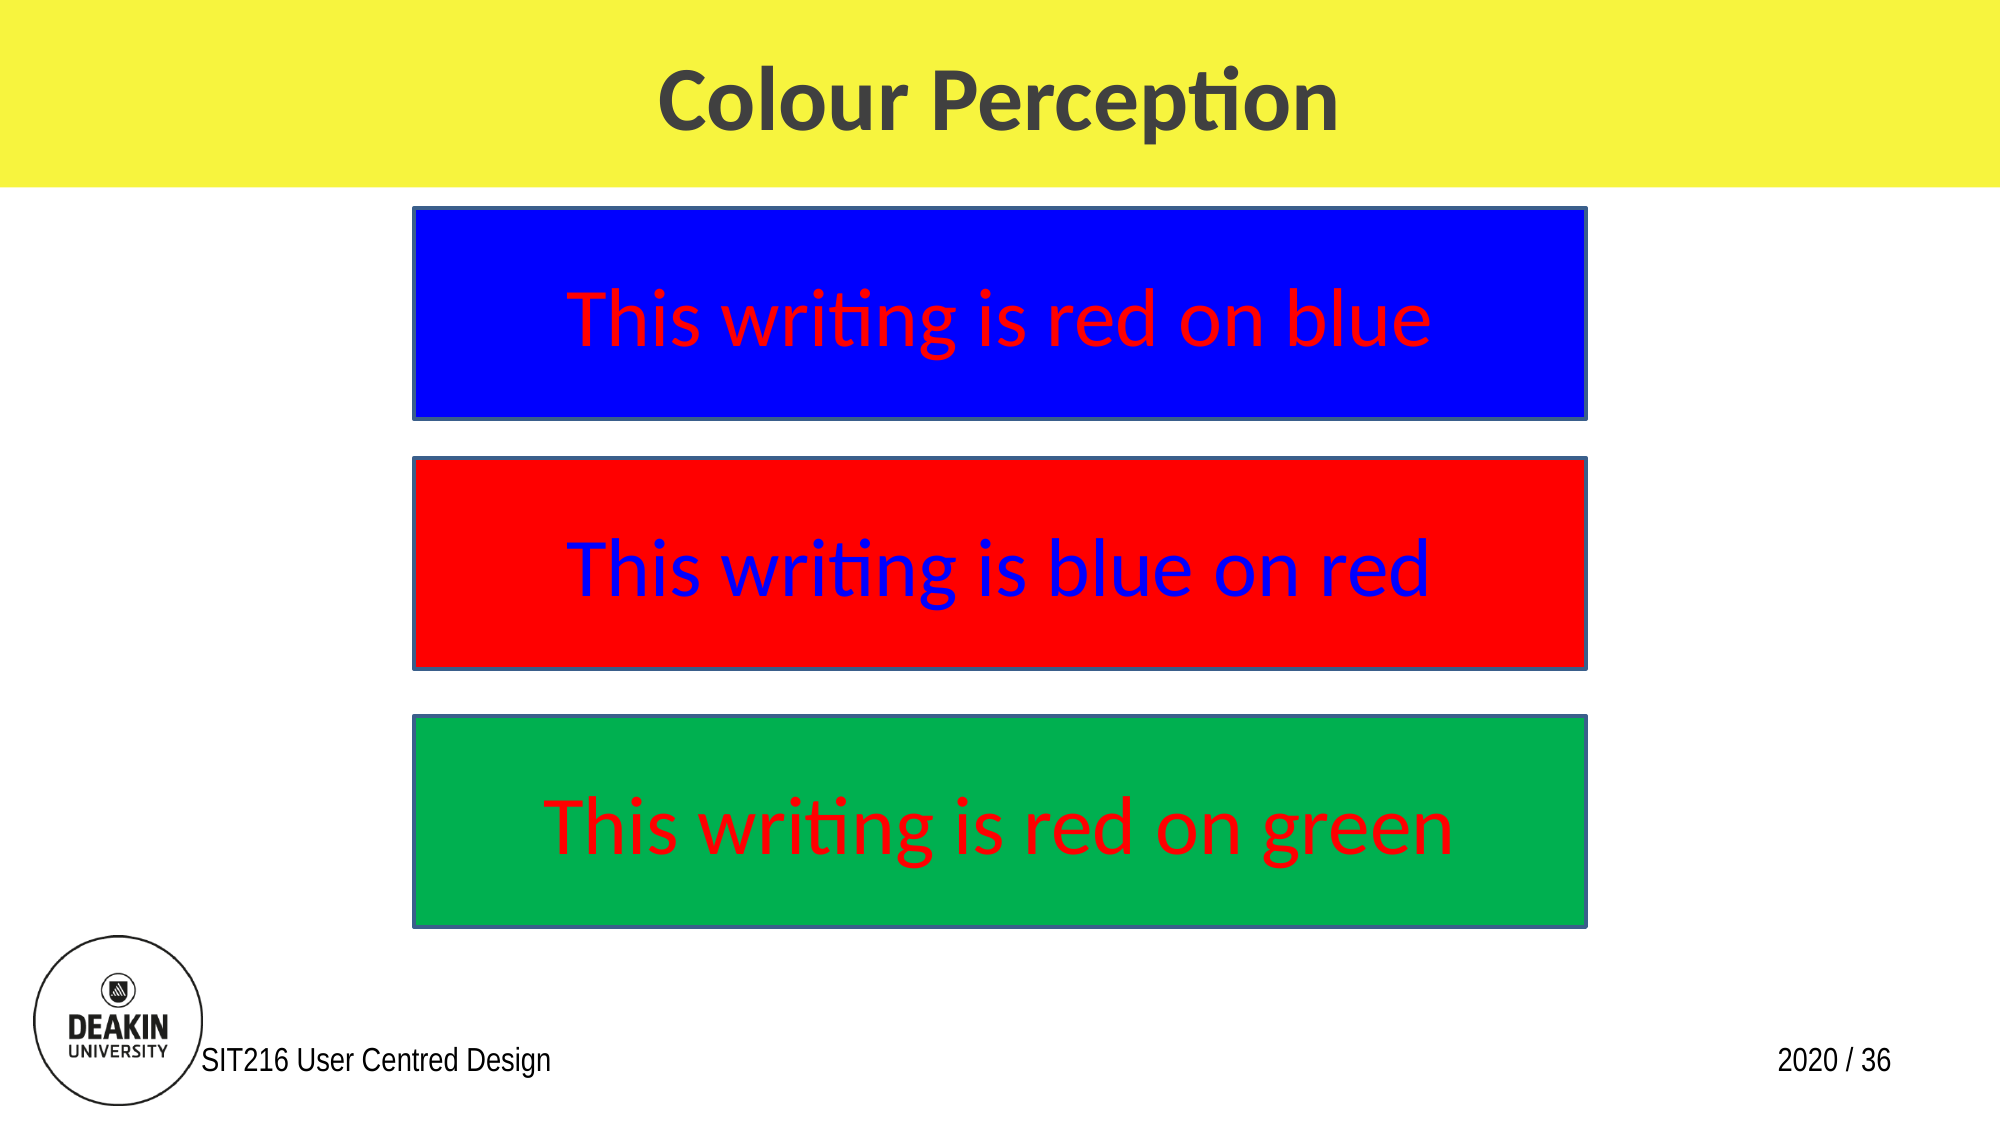

# Colour Perception
This writing is red on blue
This writing is blue on red
This writing is red on green